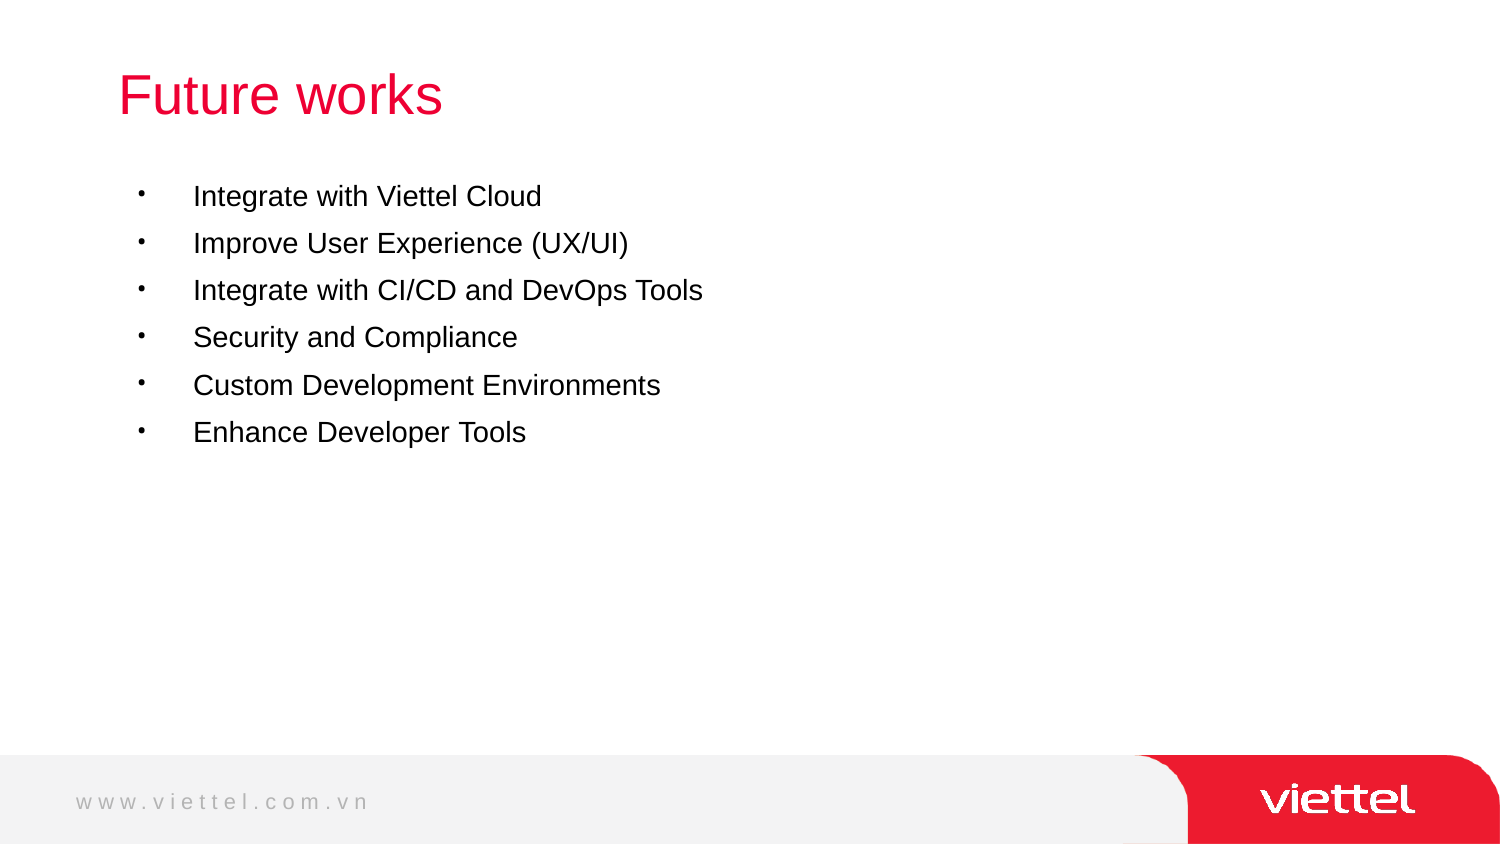

# Future works
Integrate with Viettel Cloud
Improve User Experience (UX/UI)
Integrate with CI/CD and DevOps Tools
Security and Compliance
Custom Development Environments
Enhance Developer Tools